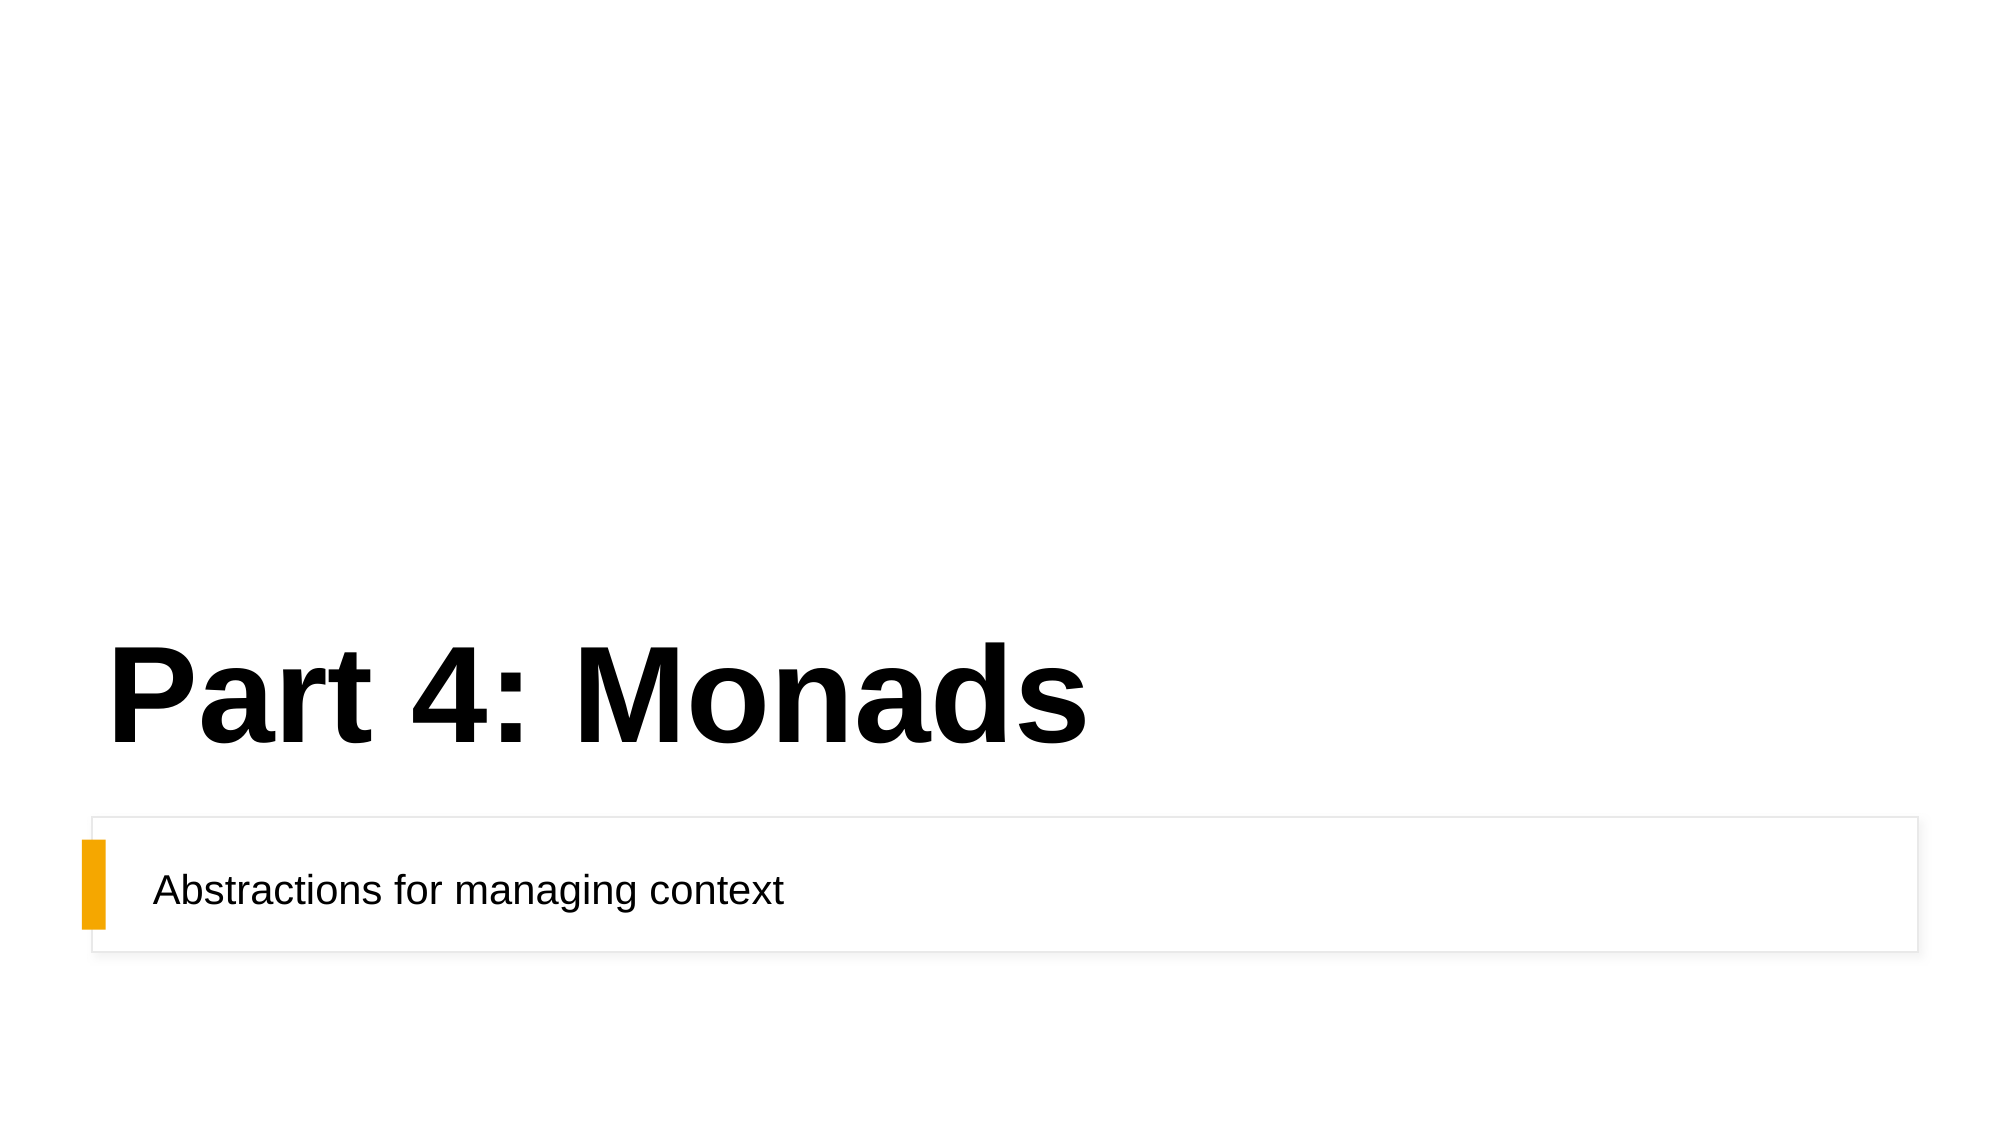

# Part 4: Monads
Abstractions for managing context